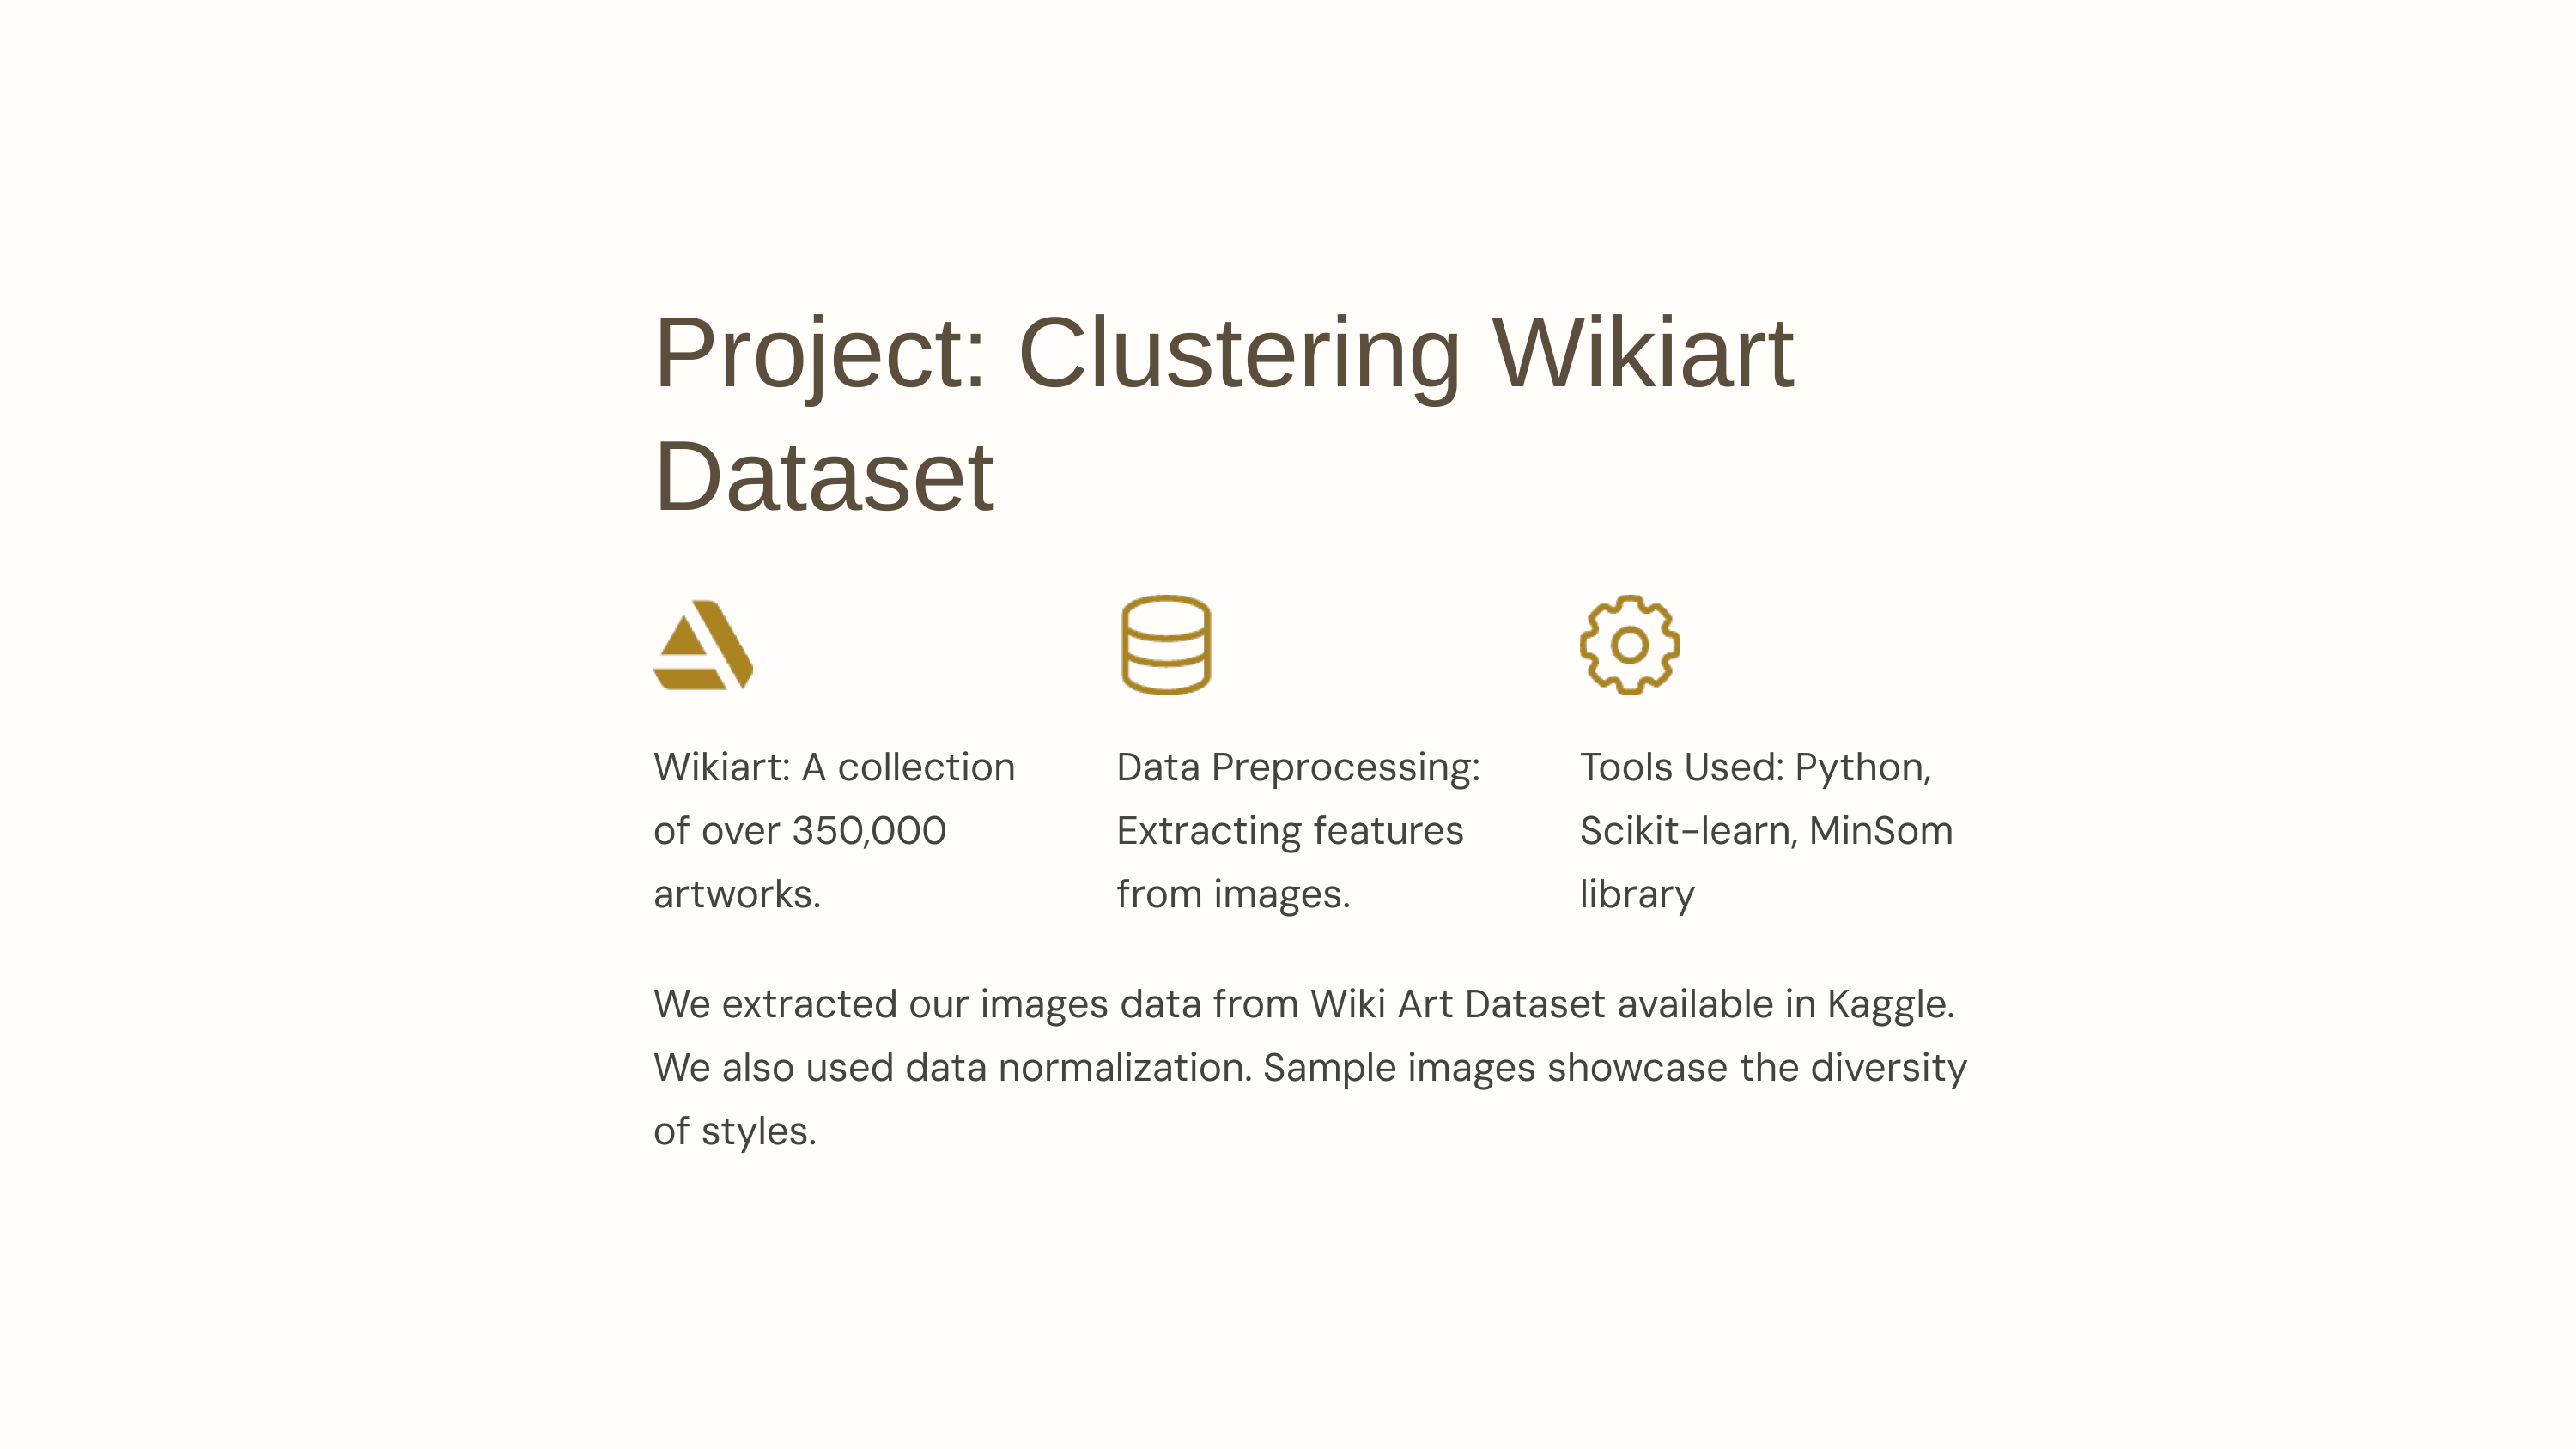

Project: Clustering Wikiart Dataset

Wikiart: A collection of over 350,000 artworks.

Data Preprocessing: Extracting features from images.

Tools Used: Python, Scikit-learn, MinSom library

We extracted our images data from Wiki Art Dataset available in Kaggle. We also used data normalization. Sample images showcase the diversity of styles.